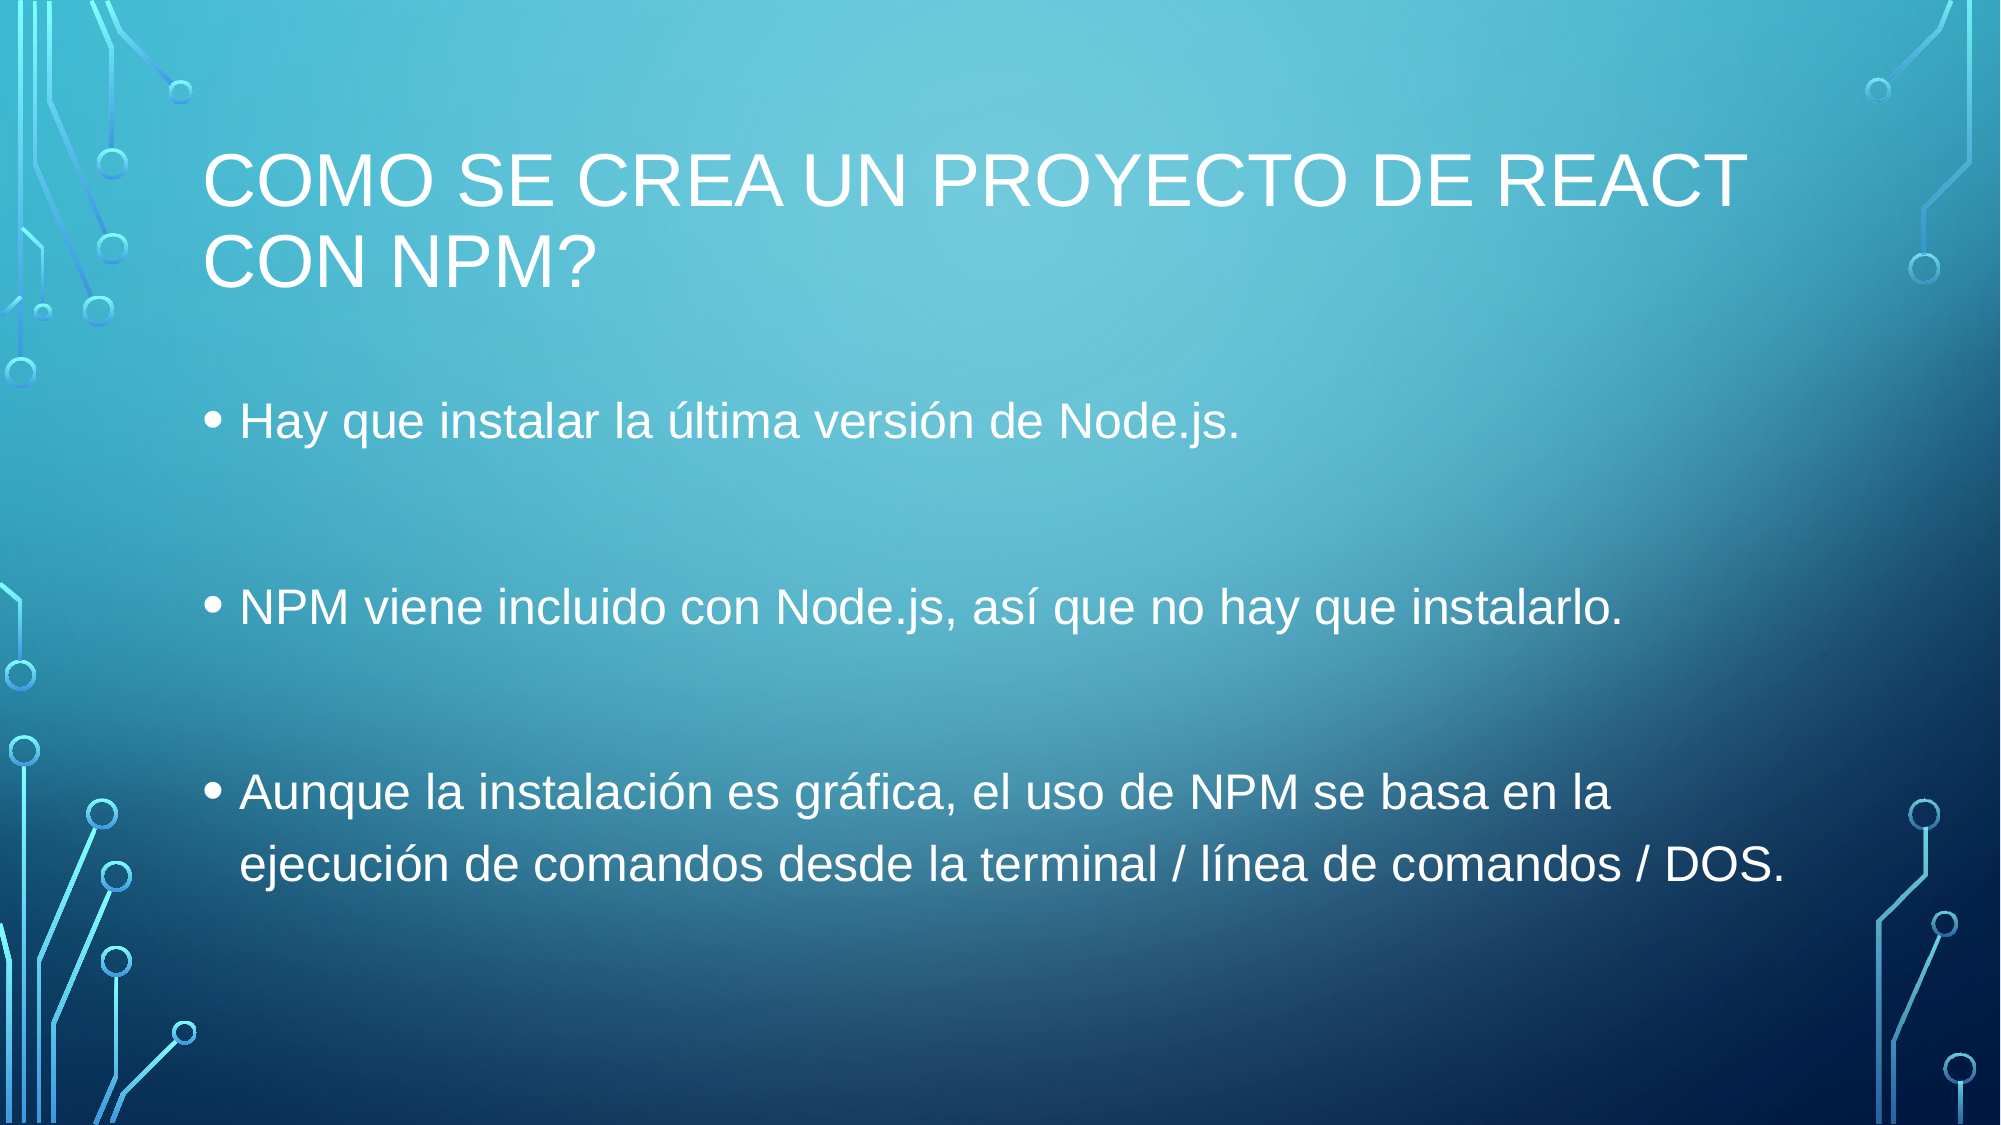

# Como se crea un proyecto de React con NPM?
Hay que instalar la última versión de Node.js.

NPM viene incluido con Node.js, así que no hay que instalarlo.

Aunque la instalación es gráfica, el uso de NPM se basa en la ejecución de comandos desde la terminal / línea de comandos / DOS.